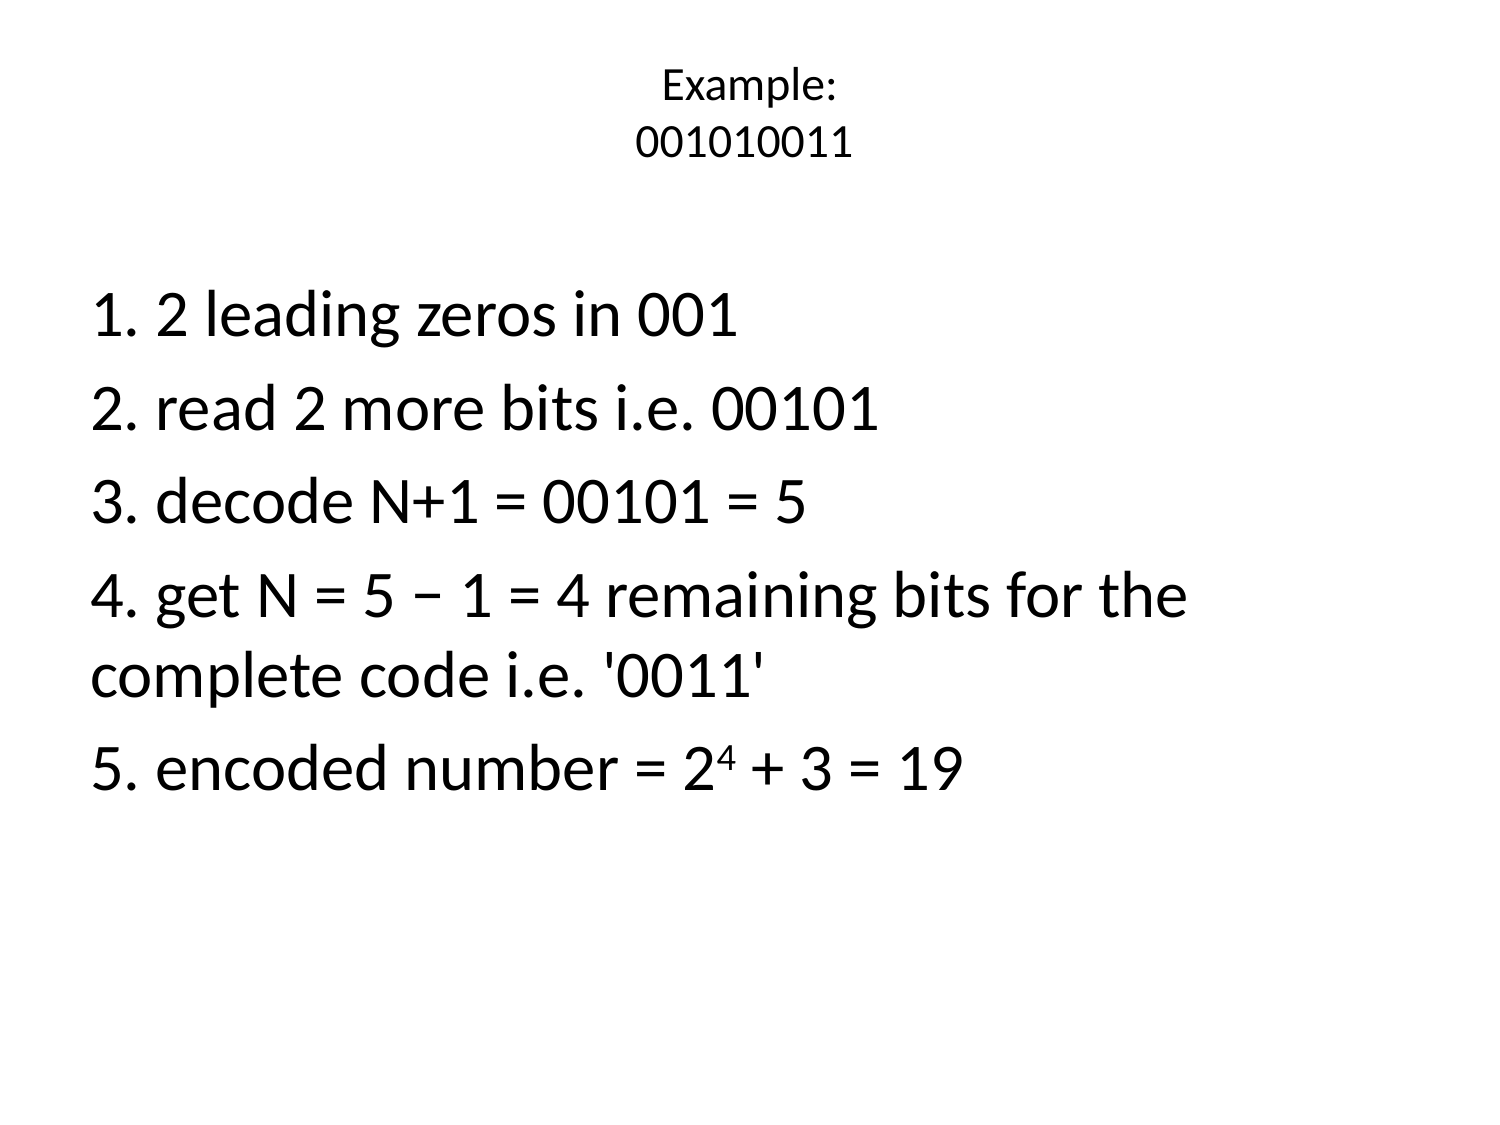

# Example: 001010011
1. 2 leading zeros in 001
2. read 2 more bits i.e. 00101
3. decode N+1 = 00101 = 5
4. get N = 5 − 1 = 4 remaining bits for the complete code i.e. '0011'
5. encoded number = 24 + 3 = 19